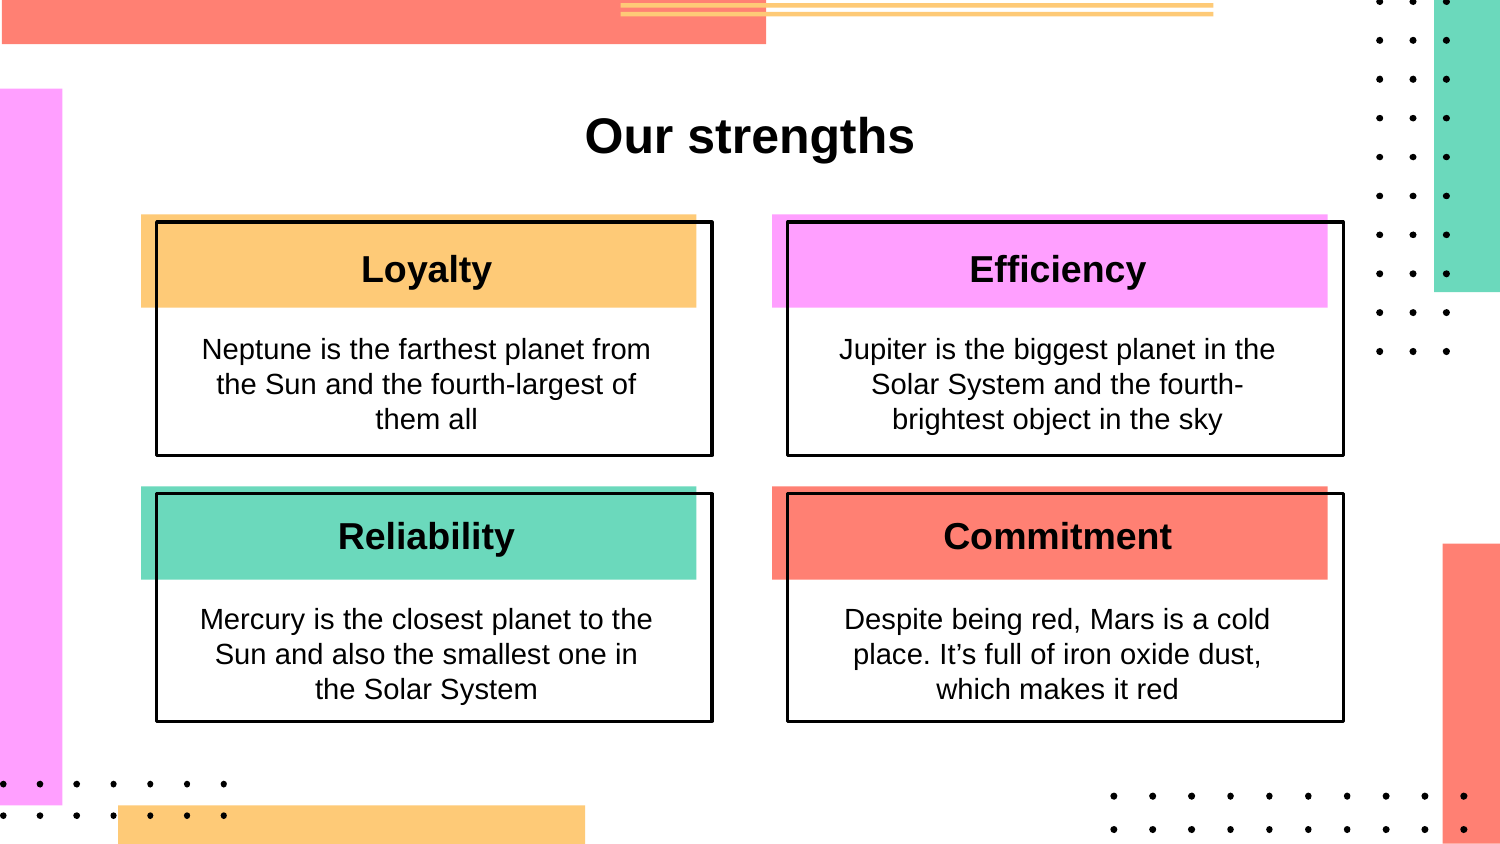

# Our strengths

Loyalty
Efficiency
Neptune is the farthest planet from the Sun and the fourth-largest of them all
Jupiter is the biggest planet in the Solar System and the fourth-brightest object in the sky

Reliability
Commitment
Mercury is the closest planet to the Sun and also the smallest one in the Solar System
Despite being red, Mars is a cold place. It’s full of iron oxide dust, which makes it red